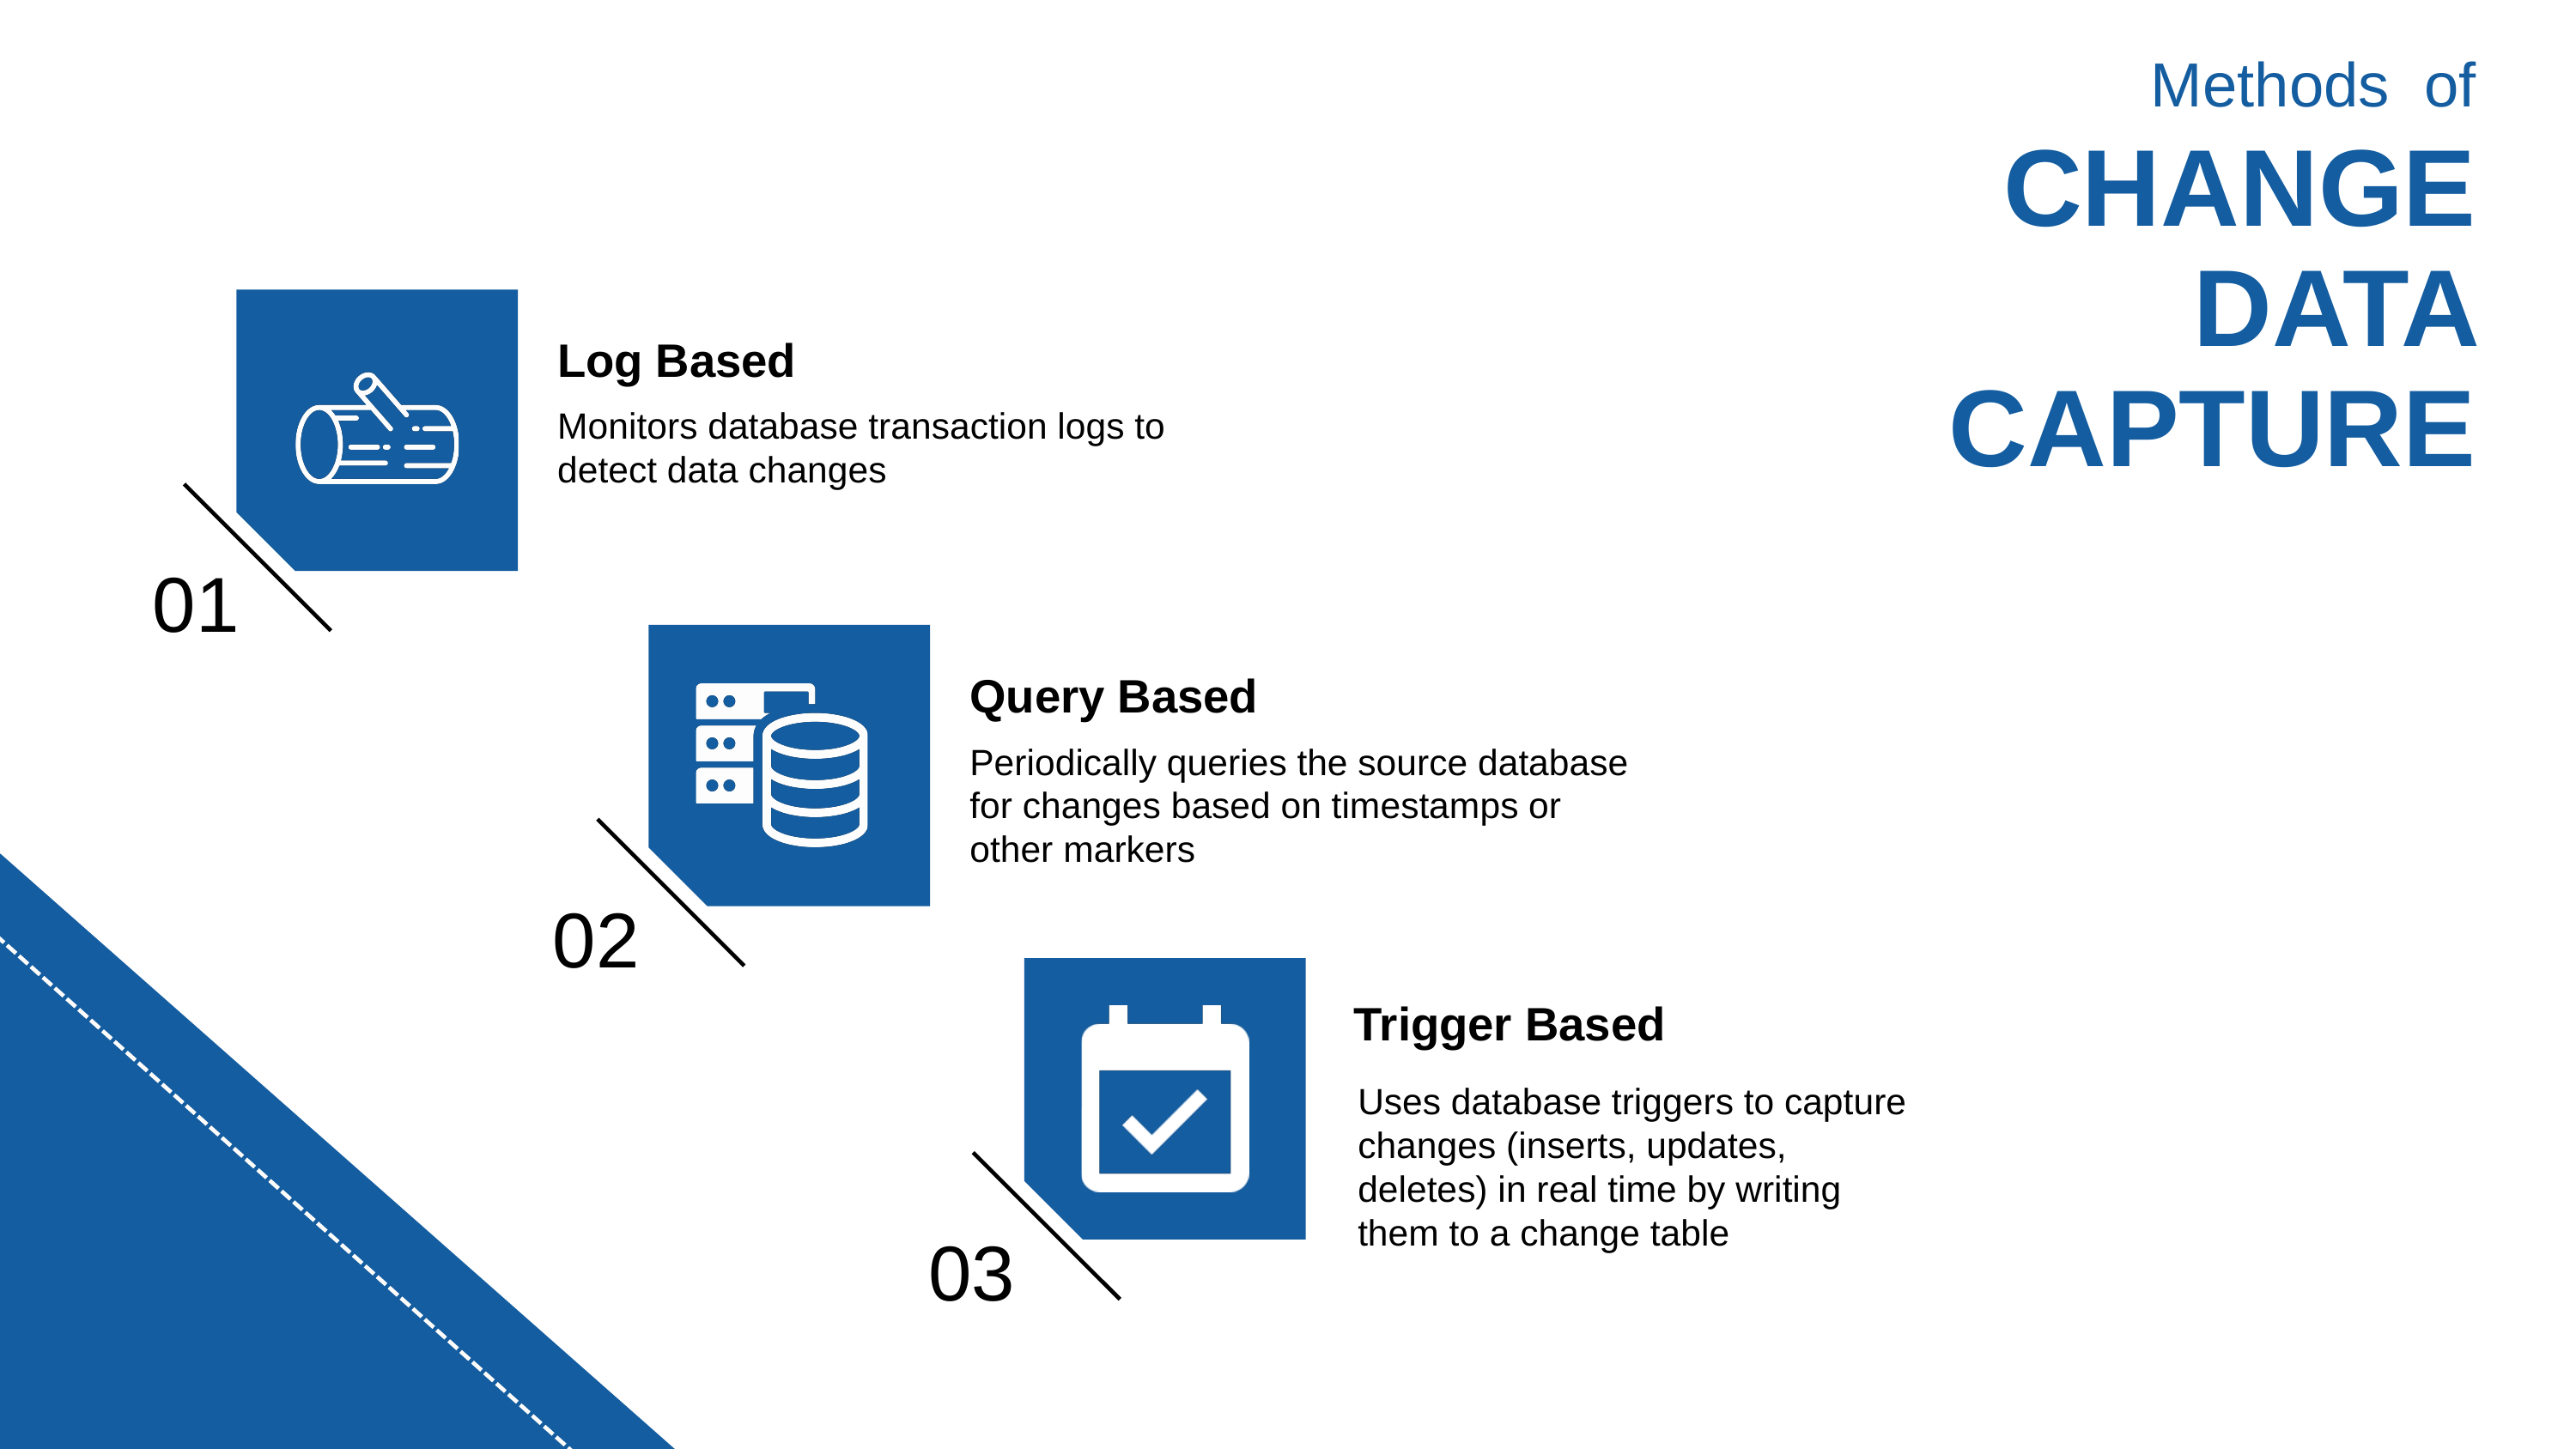

Methods  of
CHANGE DATA CAPTURE

Log Based

Monitors database transaction logs to detect data changes

01

Query Based

Periodically queries the source database for changes based on timestamps or other markers

02

Trigger Based

Uses database triggers to capture changes (inserts, updates, deletes) in real time by writing them to a change table

03